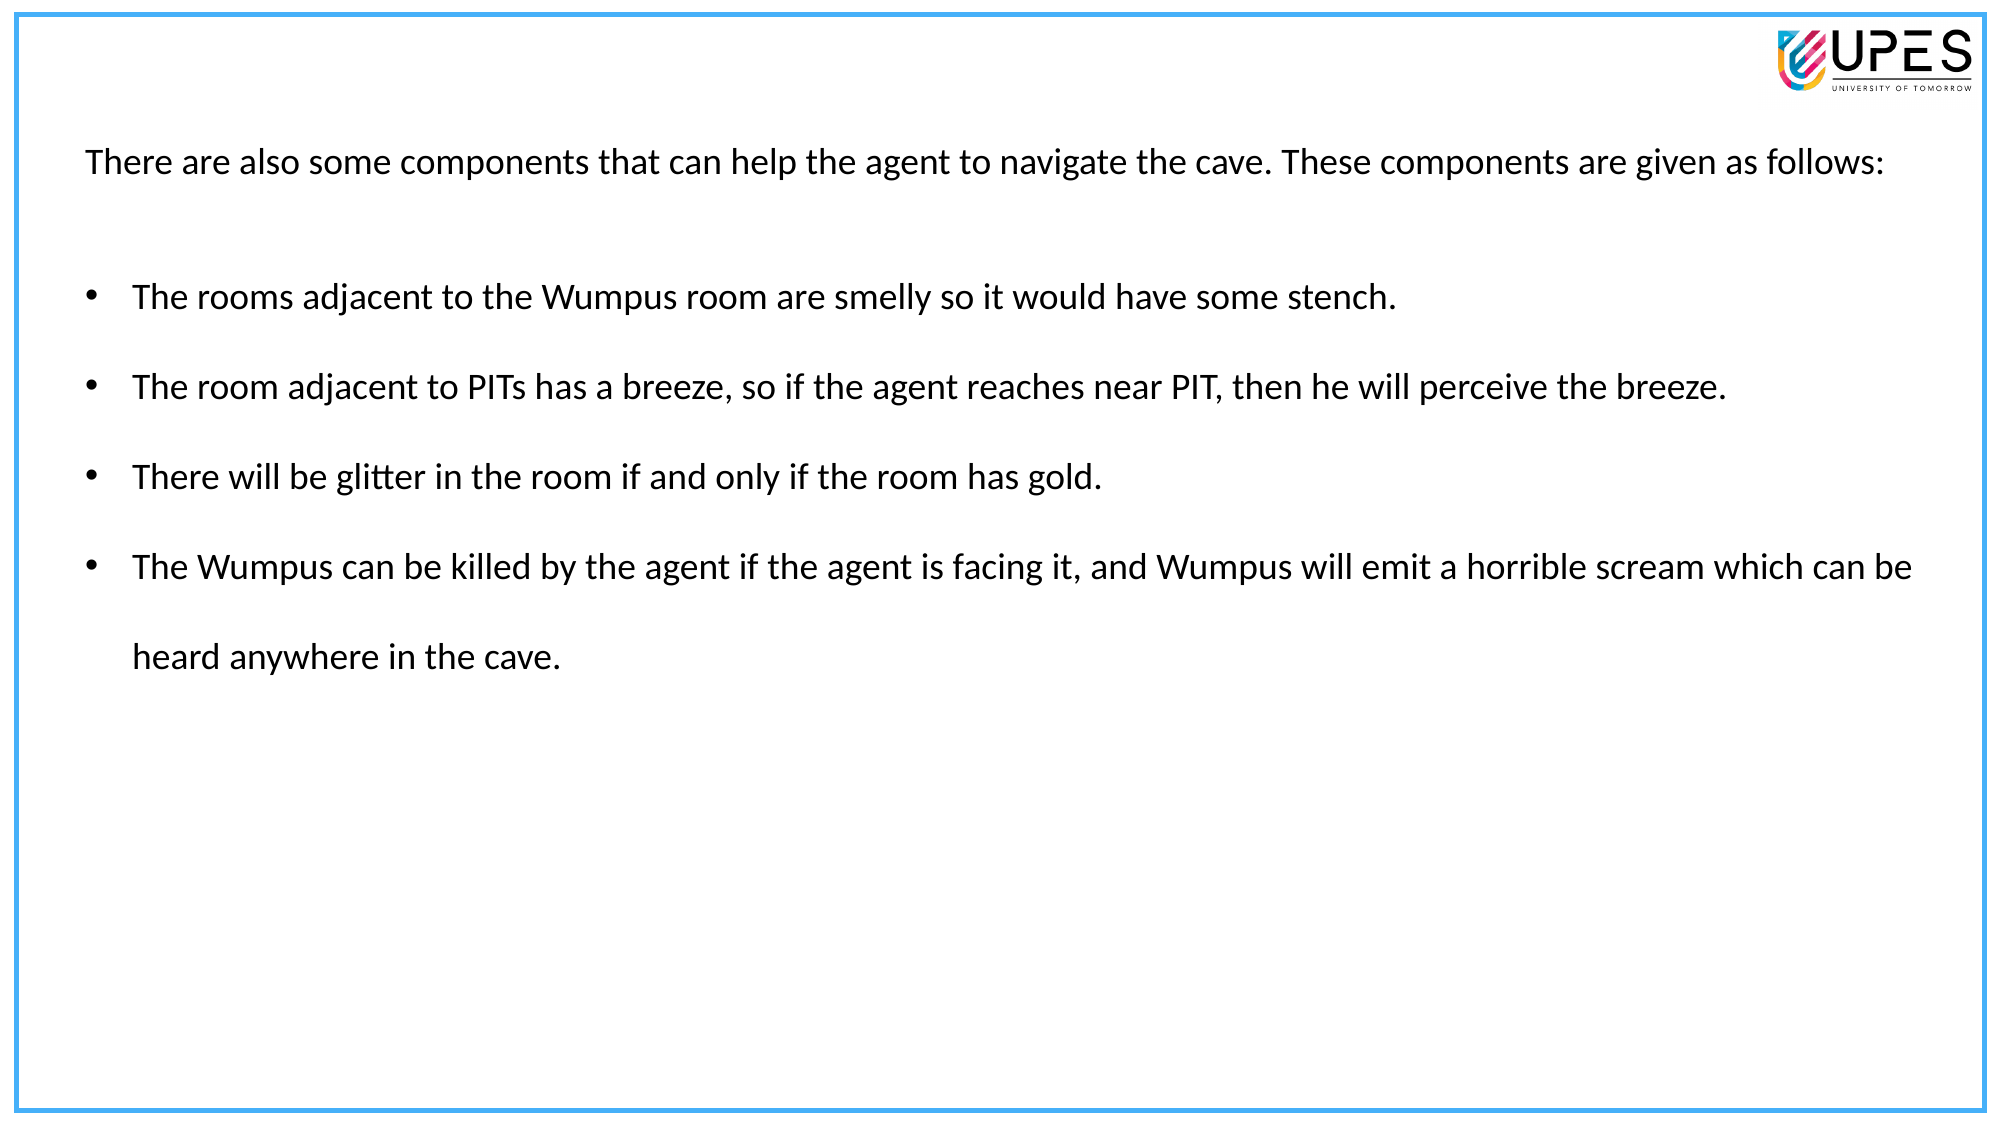

There are also some components that can help the agent to navigate the cave. These components are given as follows:

The rooms adjacent to the Wumpus room are smelly so it would have some stench.
The room adjacent to PITs has a breeze, so if the agent reaches near PIT, then he will perceive the breeze.
There will be glitter in the room if and only if the room has gold.
The Wumpus can be killed by the agent if the agent is facing it, and Wumpus will emit a horrible scream which can be heard anywhere in the cave.